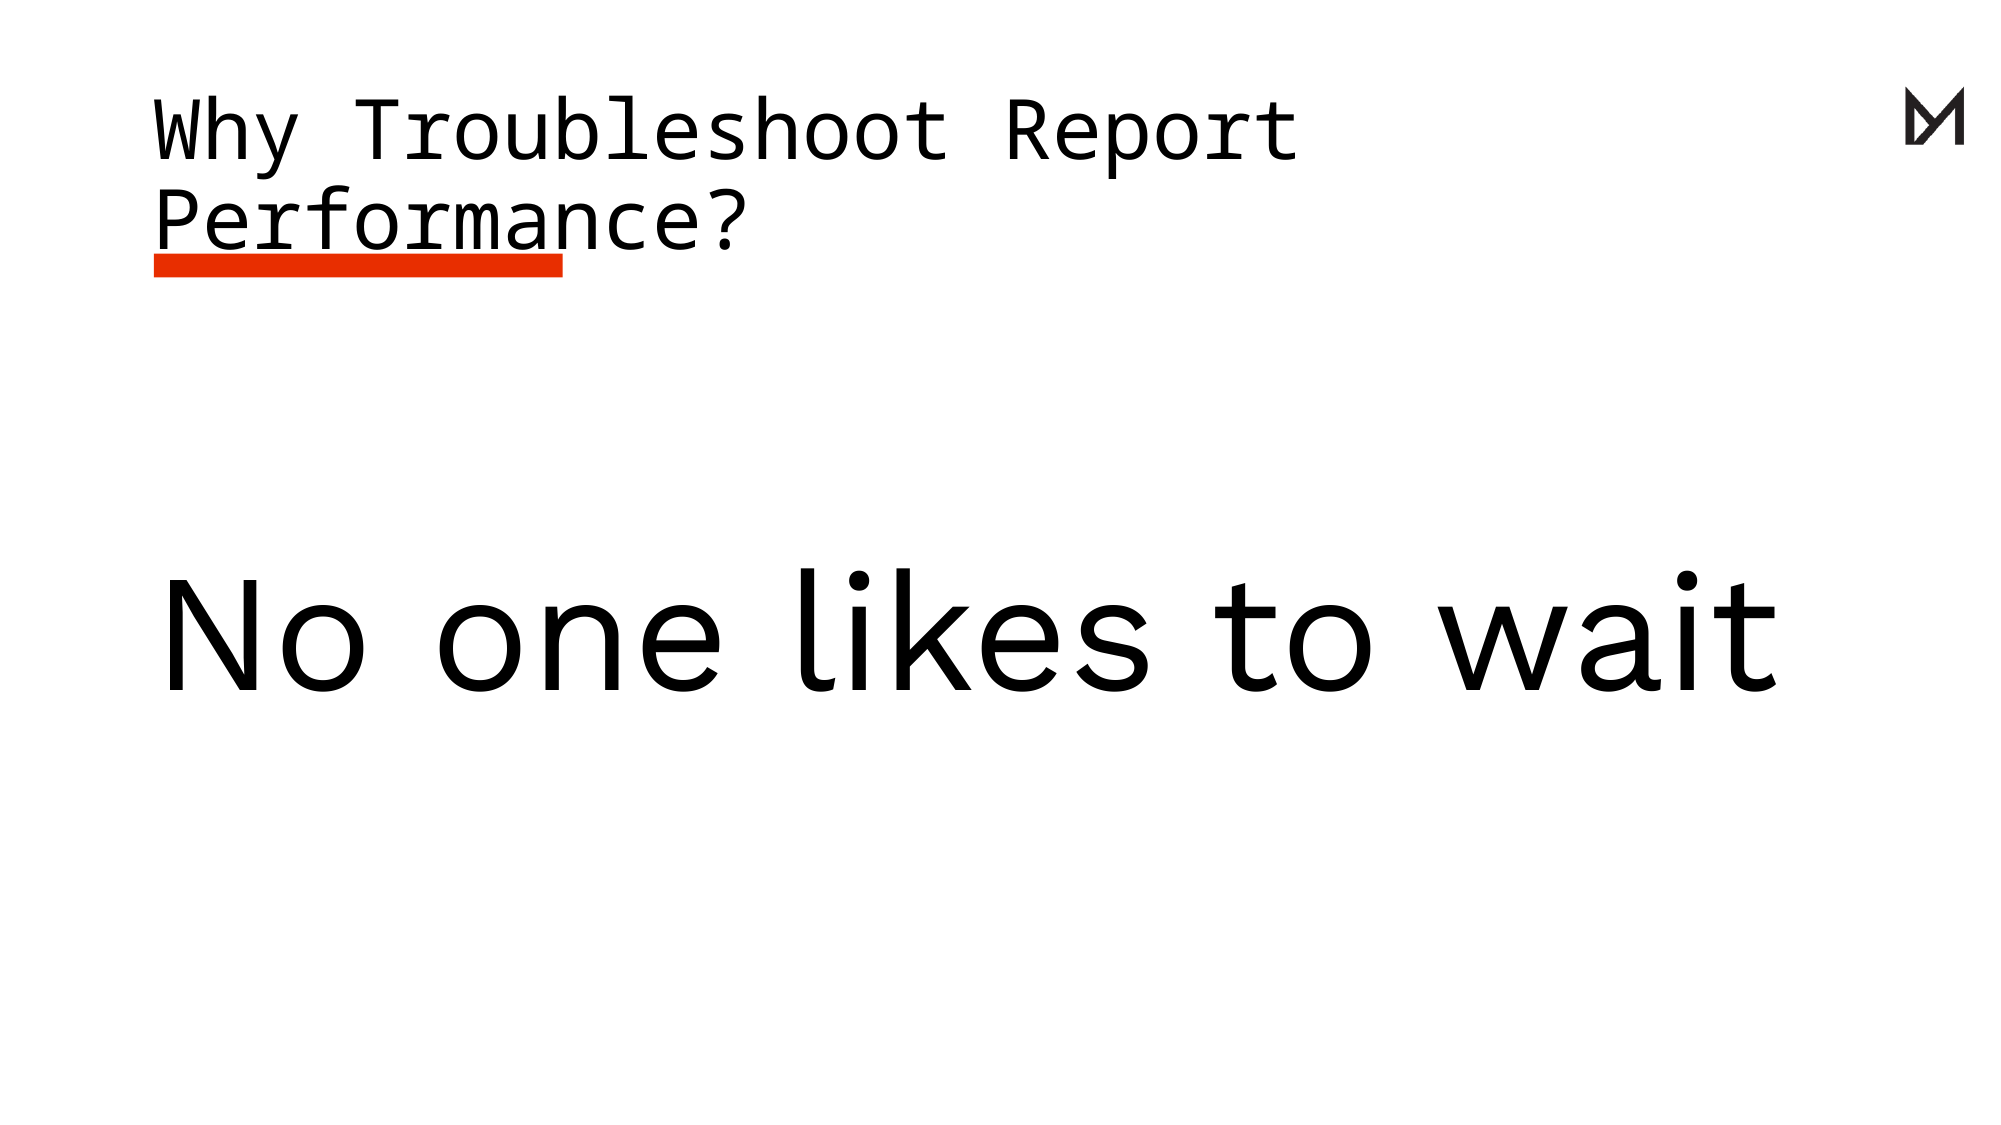

# Why Troubleshoot Report Performance?
No one likes to wait